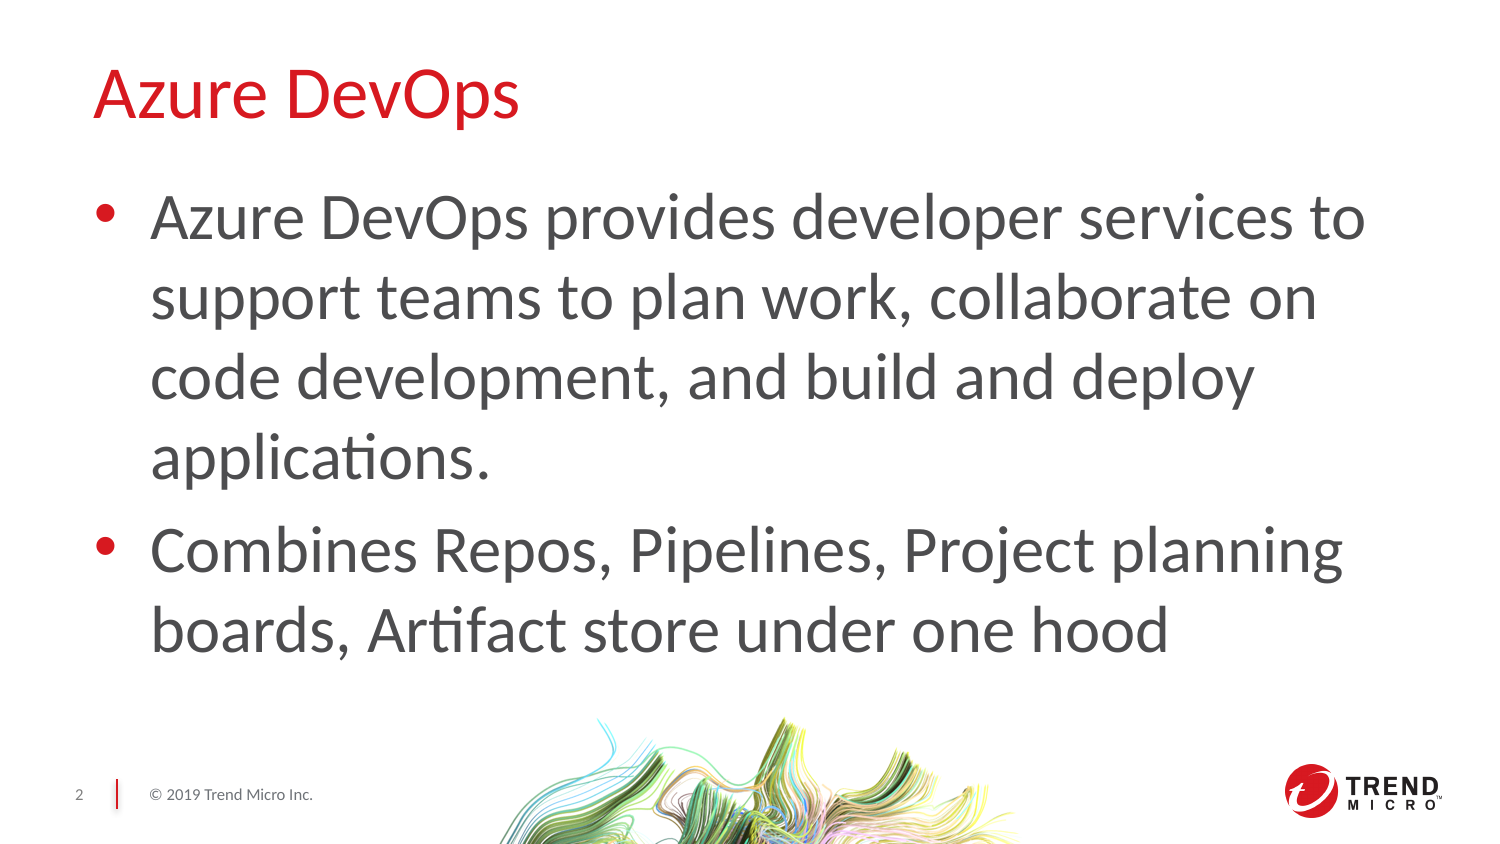

# Azure DevOps
Azure DevOps provides developer services to support teams to plan work, collaborate on code development, and build and deploy applications.
Combines Repos, Pipelines, Project planning boards, Artifact store under one hood